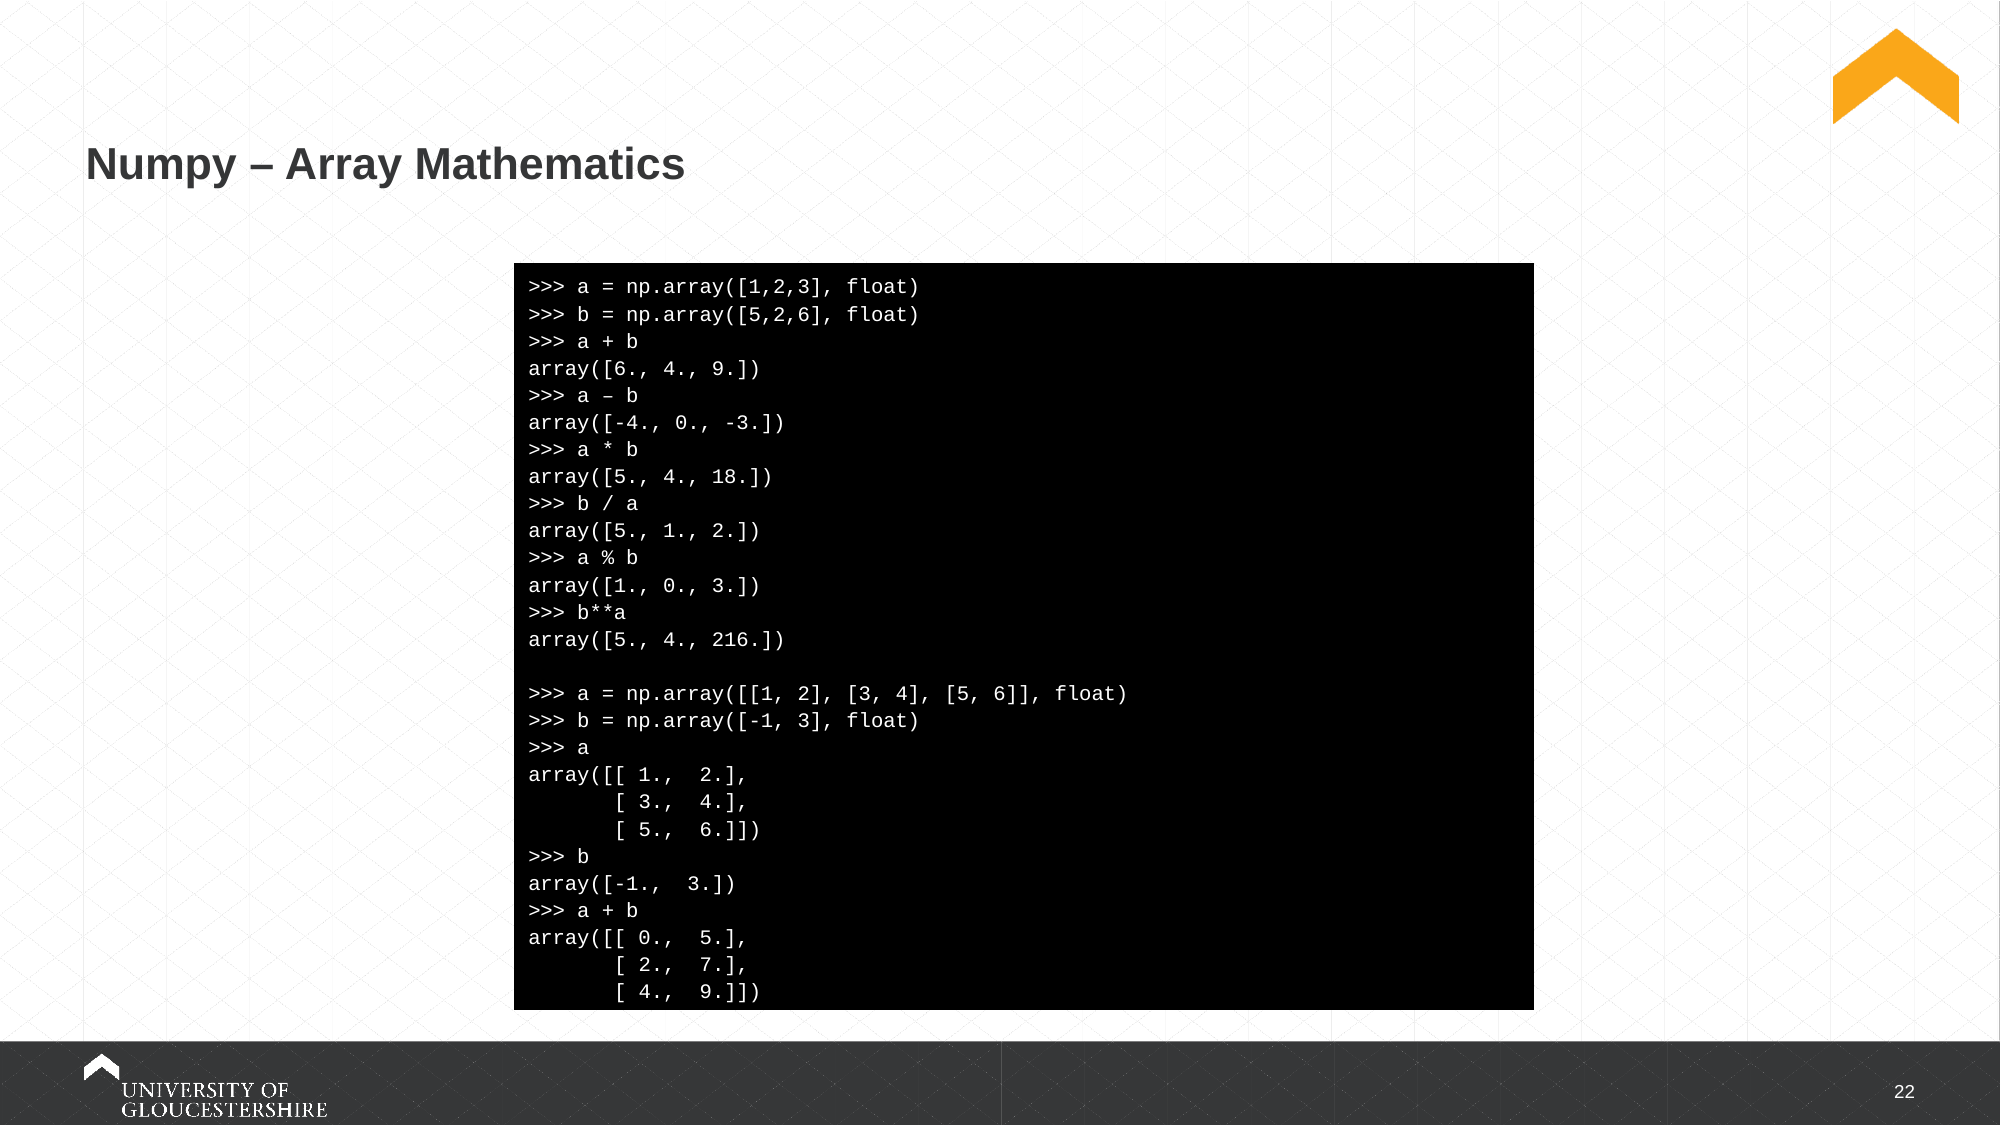

# Numpy – Array Mathematics
>>> a = np.array([1,2,3], float)
>>> b = np.array([5,2,6], float)
>>> a + b
array([6., 4., 9.])
>>> a – b
array([-4., 0., -3.])
>>> a * b
array([5., 4., 18.])
>>> b / a
array([5., 1., 2.])
>>> a % b
array([1., 0., 3.])
>>> b**a
array([5., 4., 216.])

>>> a = np.array([[1, 2], [3, 4], [5, 6]], float)
>>> b = np.array([-1, 3], float)
>>> a
array([[ 1.,  2.],
       [ 3.,  4.],
       [ 5.,  6.]])
>>> b
array([-1.,  3.])
>>> a + b
array([[ 0.,  5.],
       [ 2.,  7.],
       [ 4.,  9.]])